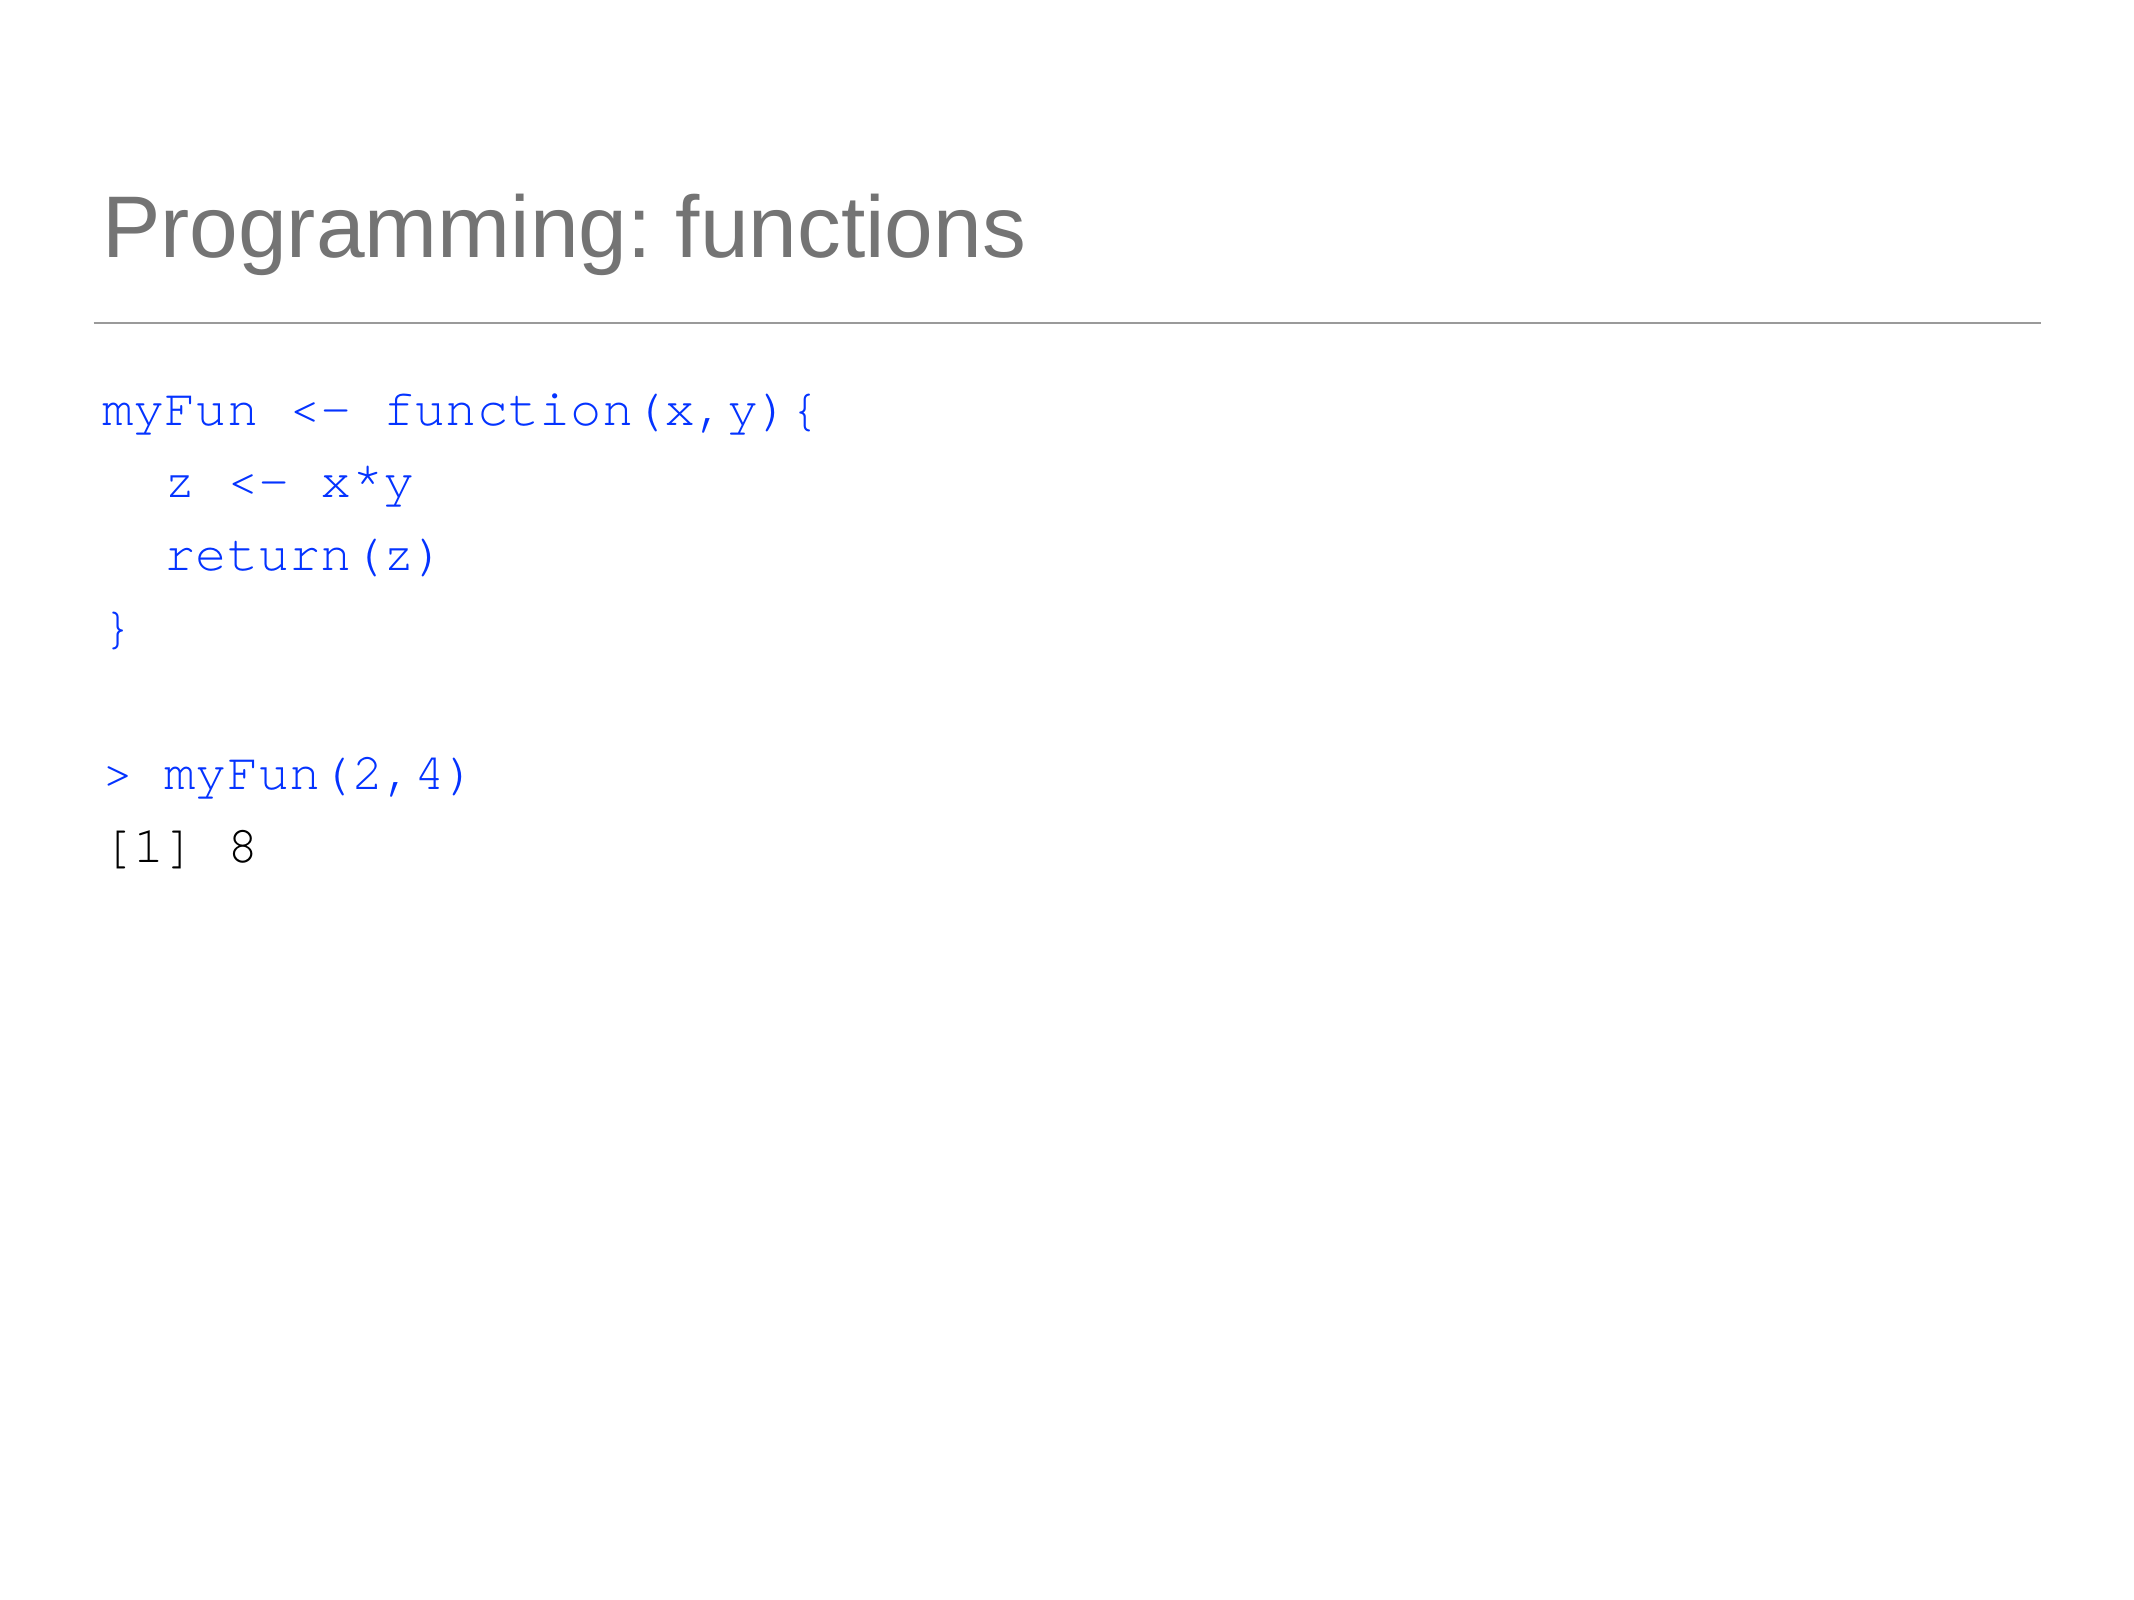

# Programming: functions
myFun <- function(x,y){
  z <- x*y
  return(z)
}

> myFun(2,4)
[1] 8